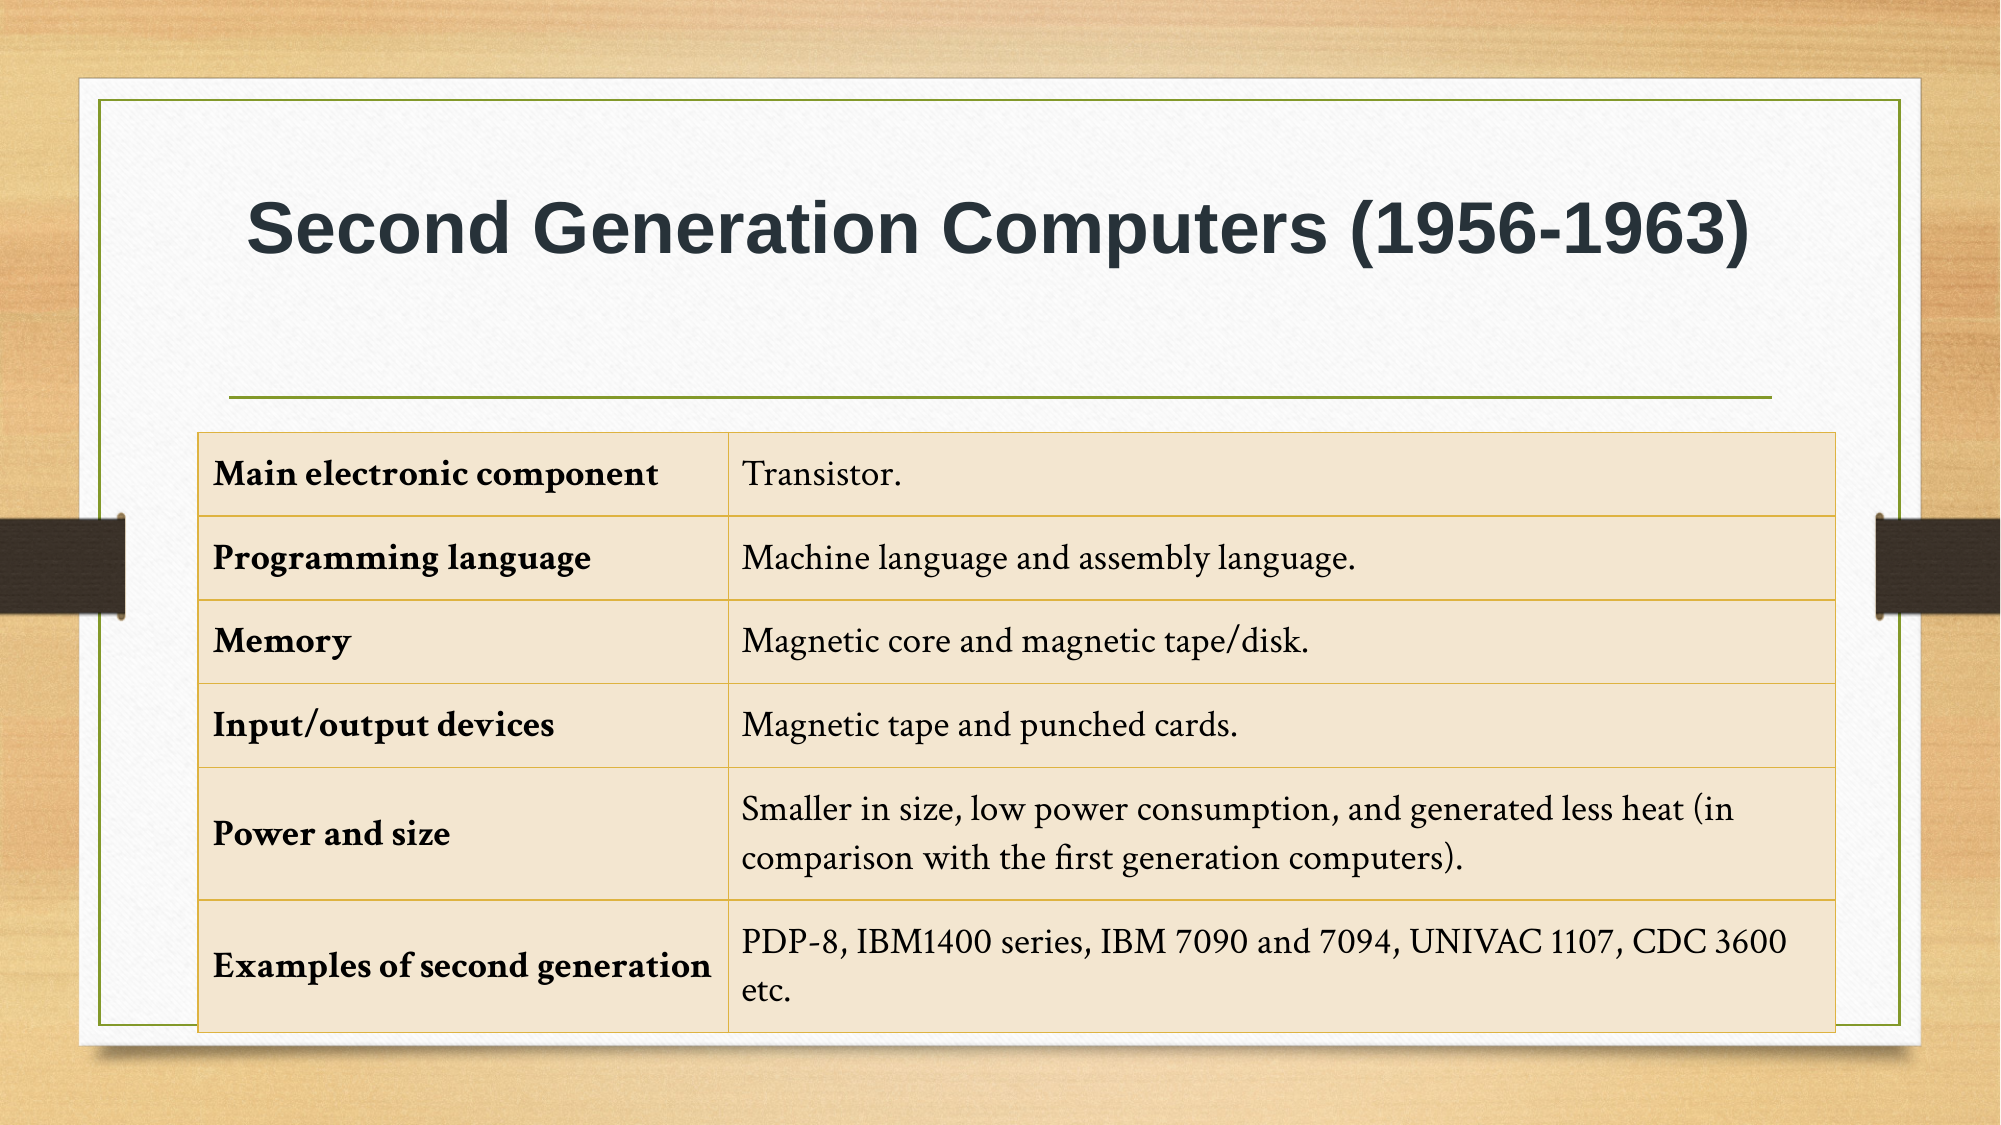

# Second Generation Computers (1956-1963)
| Main electronic component | Transistor. |
| --- | --- |
| Programming language | Machine language and assembly language. |
| Memory | Magnetic core and magnetic tape/disk. |
| Input/output devices | Magnetic tape and punched cards. |
| Power and size | Smaller in size, low power consumption, and generated less heat (in comparison with the first generation computers). |
| Examples of second generation | PDP-8, IBM1400 series, IBM 7090 and 7094, UNIVAC 1107, CDC 3600 etc. |